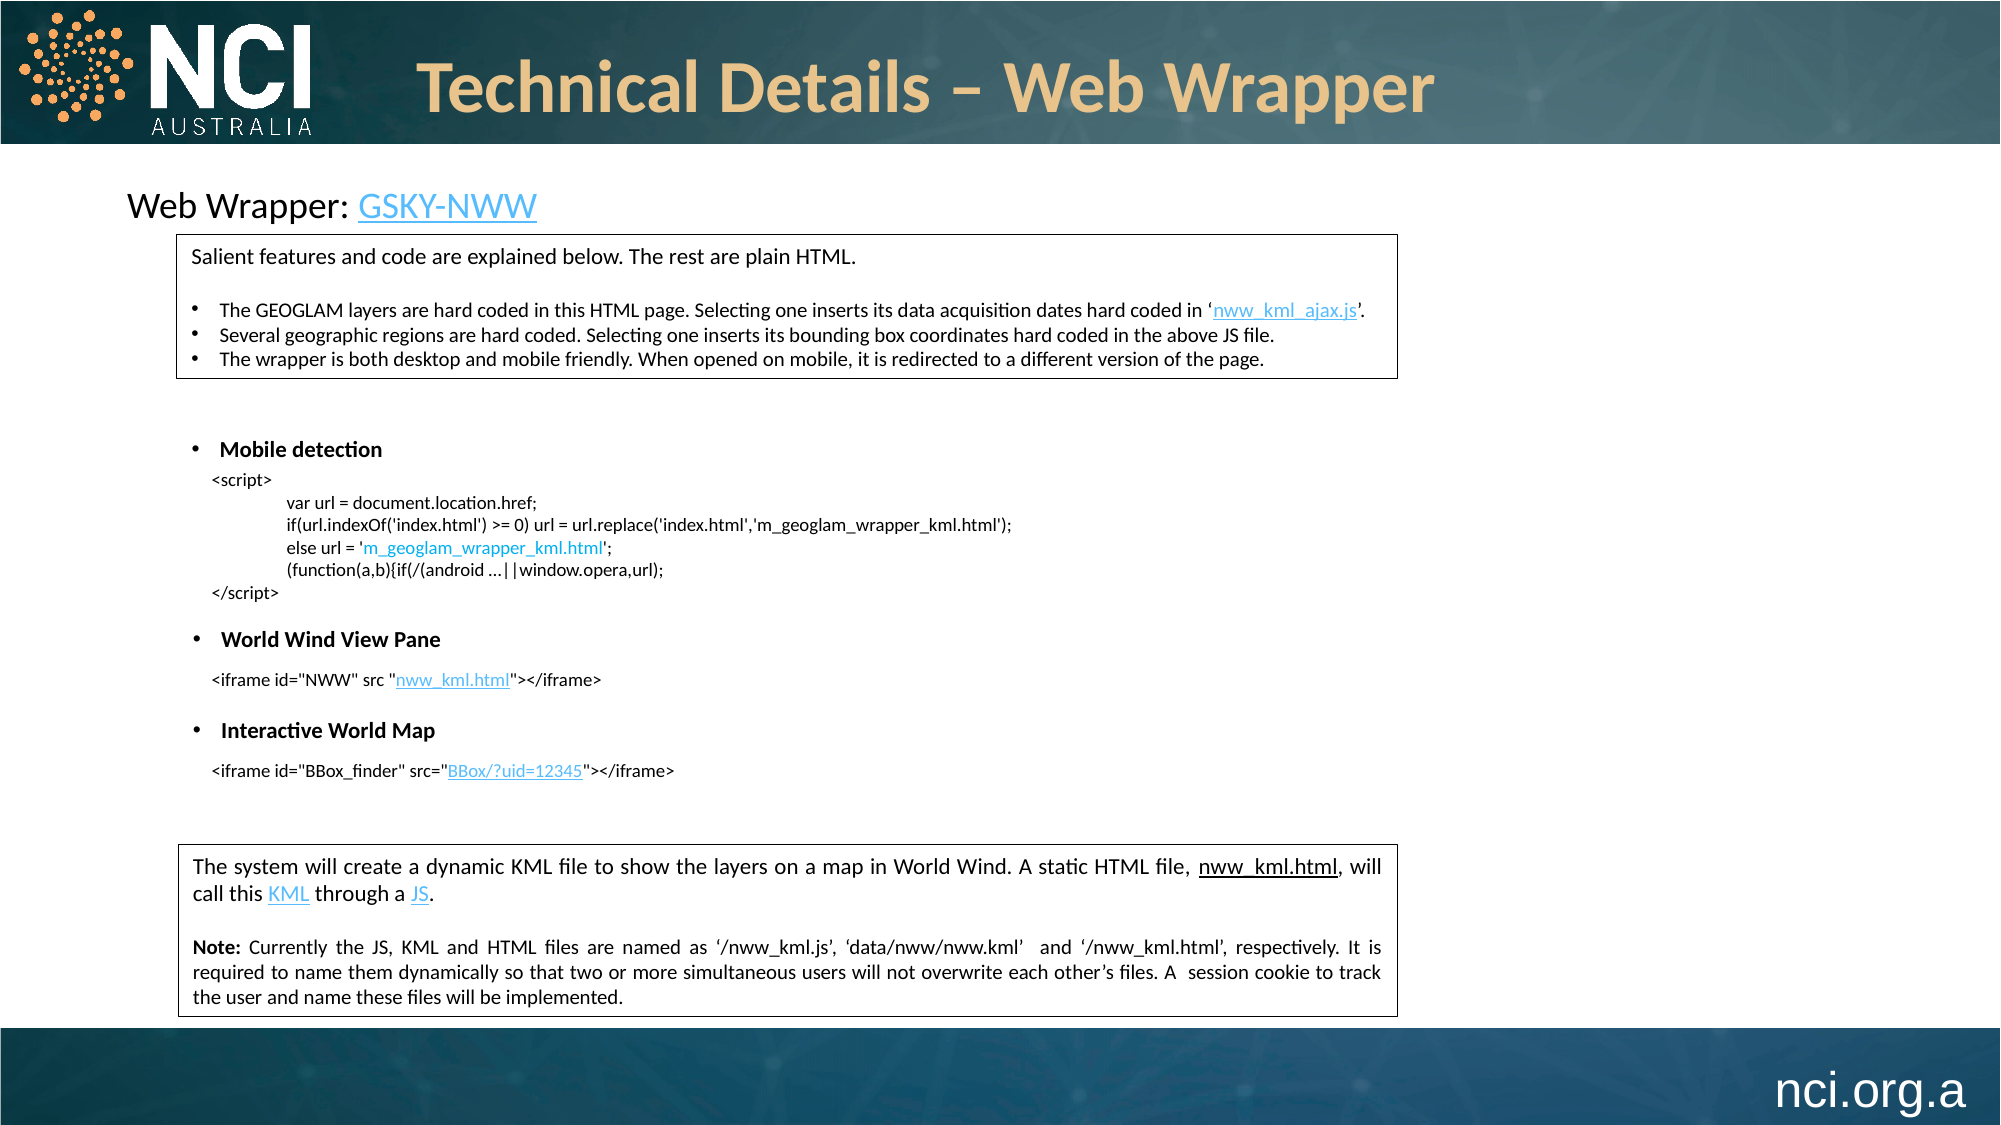

Technical Details – Web Wrapper
Web Wrapper: GSKY-NWW
Salient features and code are explained below. The rest are plain HTML.

The GEOGLAM layers are hard coded in this HTML page. Selecting one inserts its data acquisition dates hard coded in ‘nww_kml_ajax.js’.
Several geographic regions are hard coded. Selecting one inserts its bounding box coordinates hard coded in the above JS file.
The wrapper is both desktop and mobile friendly. When opened on mobile, it is redirected to a different version of the page.
Mobile detection
<script>
var url = document.location.href;
if(url.indexOf('index.html') >= 0) url = url.replace('index.html','m_geoglam_wrapper_kml.html');
else url = 'm_geoglam_wrapper_kml.html';
(function(a,b){if(/(android …||window.opera,url);
</script>
World Wind View Pane
<iframe id="NWW" src "nww_kml.html"></iframe>
Interactive World Map
<iframe id="BBox_finder" src="BBox/?uid=12345"></iframe>
The system will create a dynamic KML file to show the layers on a map in World Wind. A static HTML file, nww_kml.html, will call this KML through a JS.

Note: Currently the JS, KML and HTML files are named as ‘/nww_kml.js’, ‘data/nww/nww.kml’  and ‘/nww_kml.html’, respectively. It is required to name them dynamically so that two or more simultaneous users will not overwrite each other’s files. A  session cookie to track the user and name these files will be implemented.